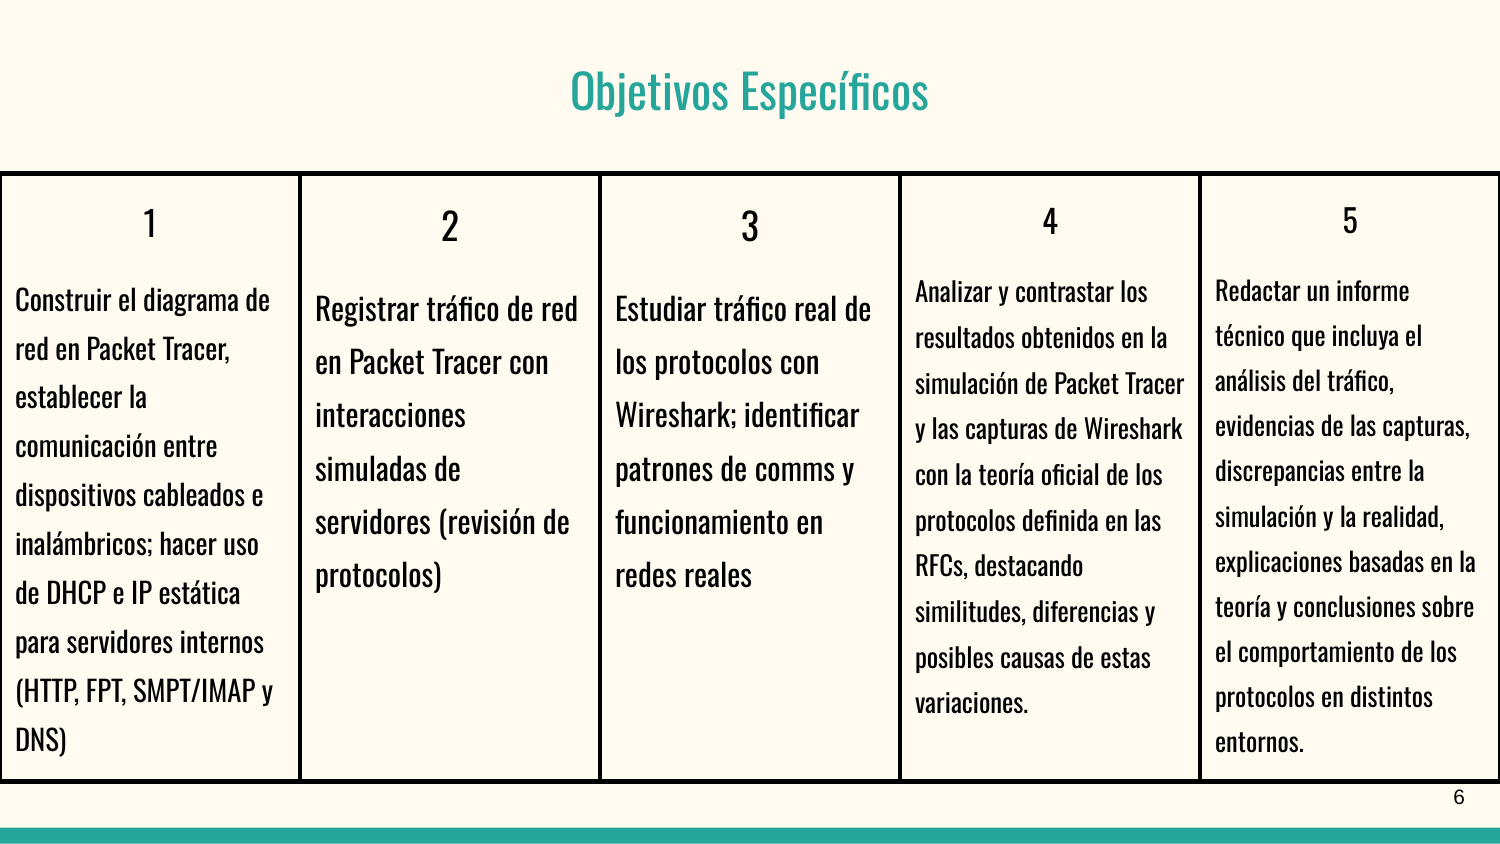

# Objetivos Específicos
1
Construir el diagrama de red en Packet Tracer, establecer la comunicación entre dispositivos cableados e inalámbricos; hacer uso de DHCP e IP estática para servidores internos (HTTP, FPT, SMPT/IMAP y DNS)
2
Registrar tráfico de red en Packet Tracer con interacciones simuladas de servidores (revisión de protocolos)
3
Estudiar tráfico real de los protocolos con Wireshark; identificar patrones de comms y funcionamiento en redes reales
4
Analizar y contrastar los resultados obtenidos en la simulación de Packet Tracer y las capturas de Wireshark con la teoría oficial de los protocolos definida en las RFCs, destacando similitudes, diferencias y posibles causas de estas variaciones.
5
Redactar un informe técnico que incluya el análisis del tráfico, evidencias de las capturas, discrepancias entre la simulación y la realidad, explicaciones basadas en la teoría y conclusiones sobre el comportamiento de los protocolos en distintos entornos.
6